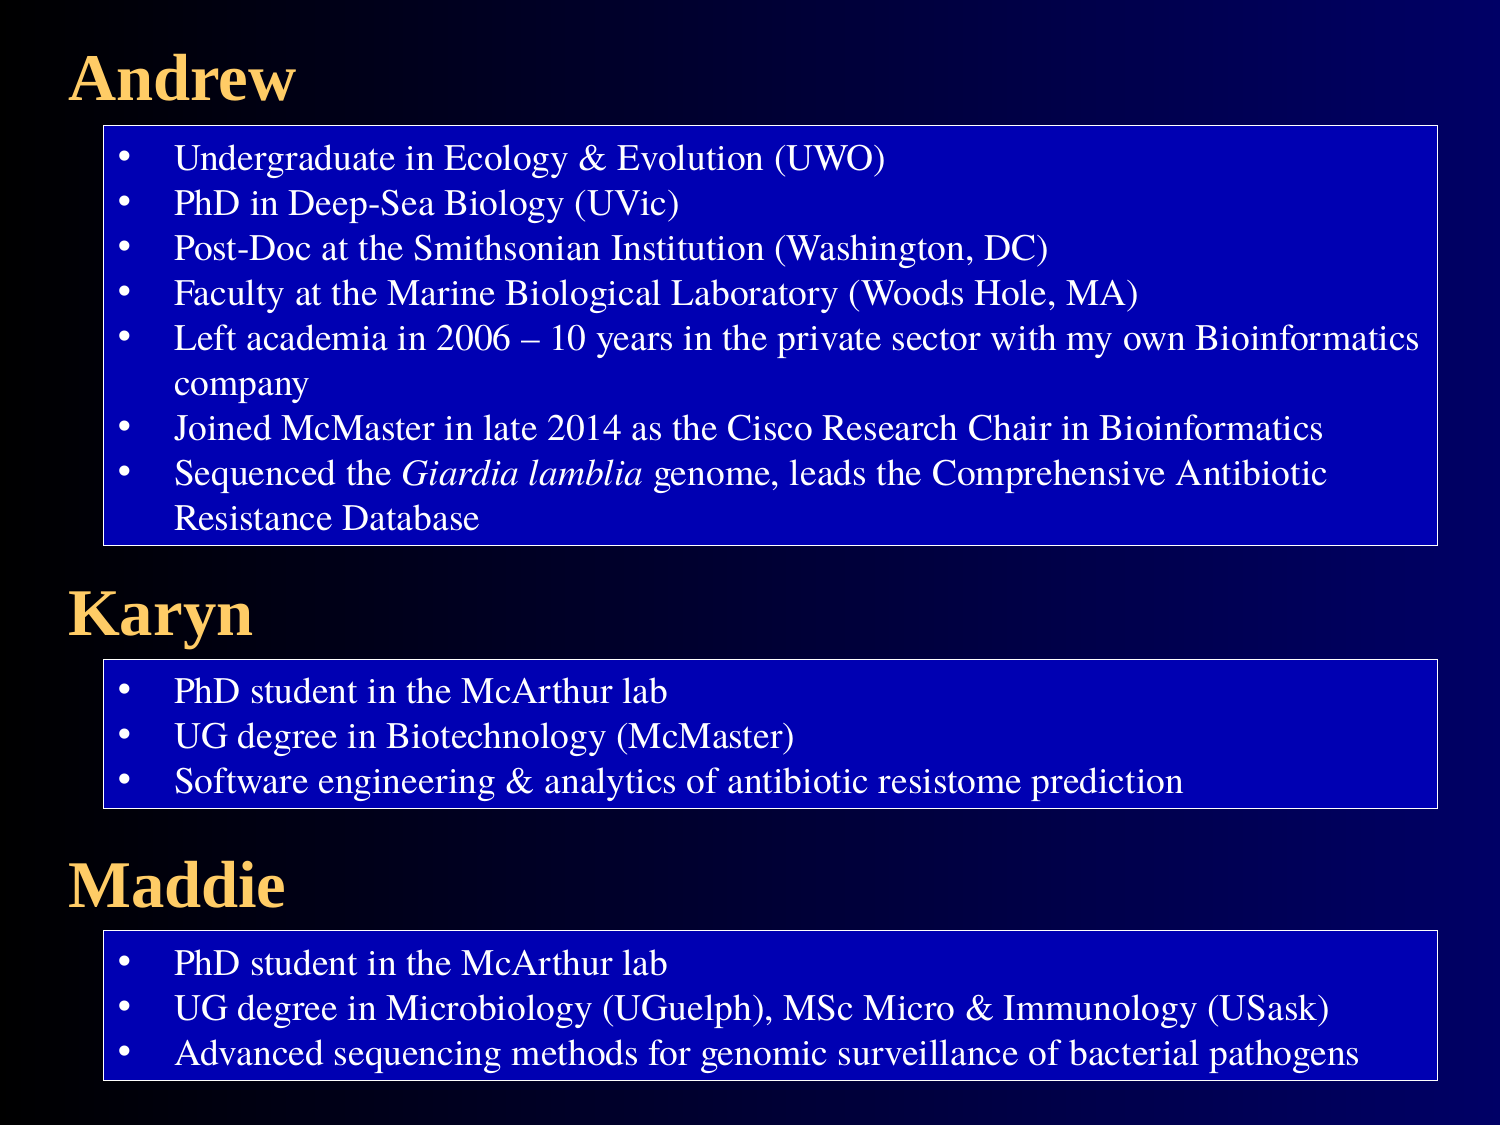

# Andrew
Undergraduate in Ecology & Evolution (UWO)
PhD in Deep-Sea Biology (UVic)
Post-Doc at the Smithsonian Institution (Washington, DC)
Faculty at the Marine Biological Laboratory (Woods Hole, MA)
Left academia in 2006 – 10 years in the private sector with my own Bioinformatics company
Joined McMaster in late 2014 as the Cisco Research Chair in Bioinformatics
Sequenced the Giardia lamblia genome, leads the Comprehensive Antibiotic Resistance Database
Karyn
PhD student in the McArthur lab
UG degree in Biotechnology (McMaster)
Software engineering & analytics of antibiotic resistome prediction
Maddie
PhD student in the McArthur lab
UG degree in Microbiology (UGuelph), MSc Micro & Immunology (USask)
Advanced sequencing methods for genomic surveillance of bacterial pathogens